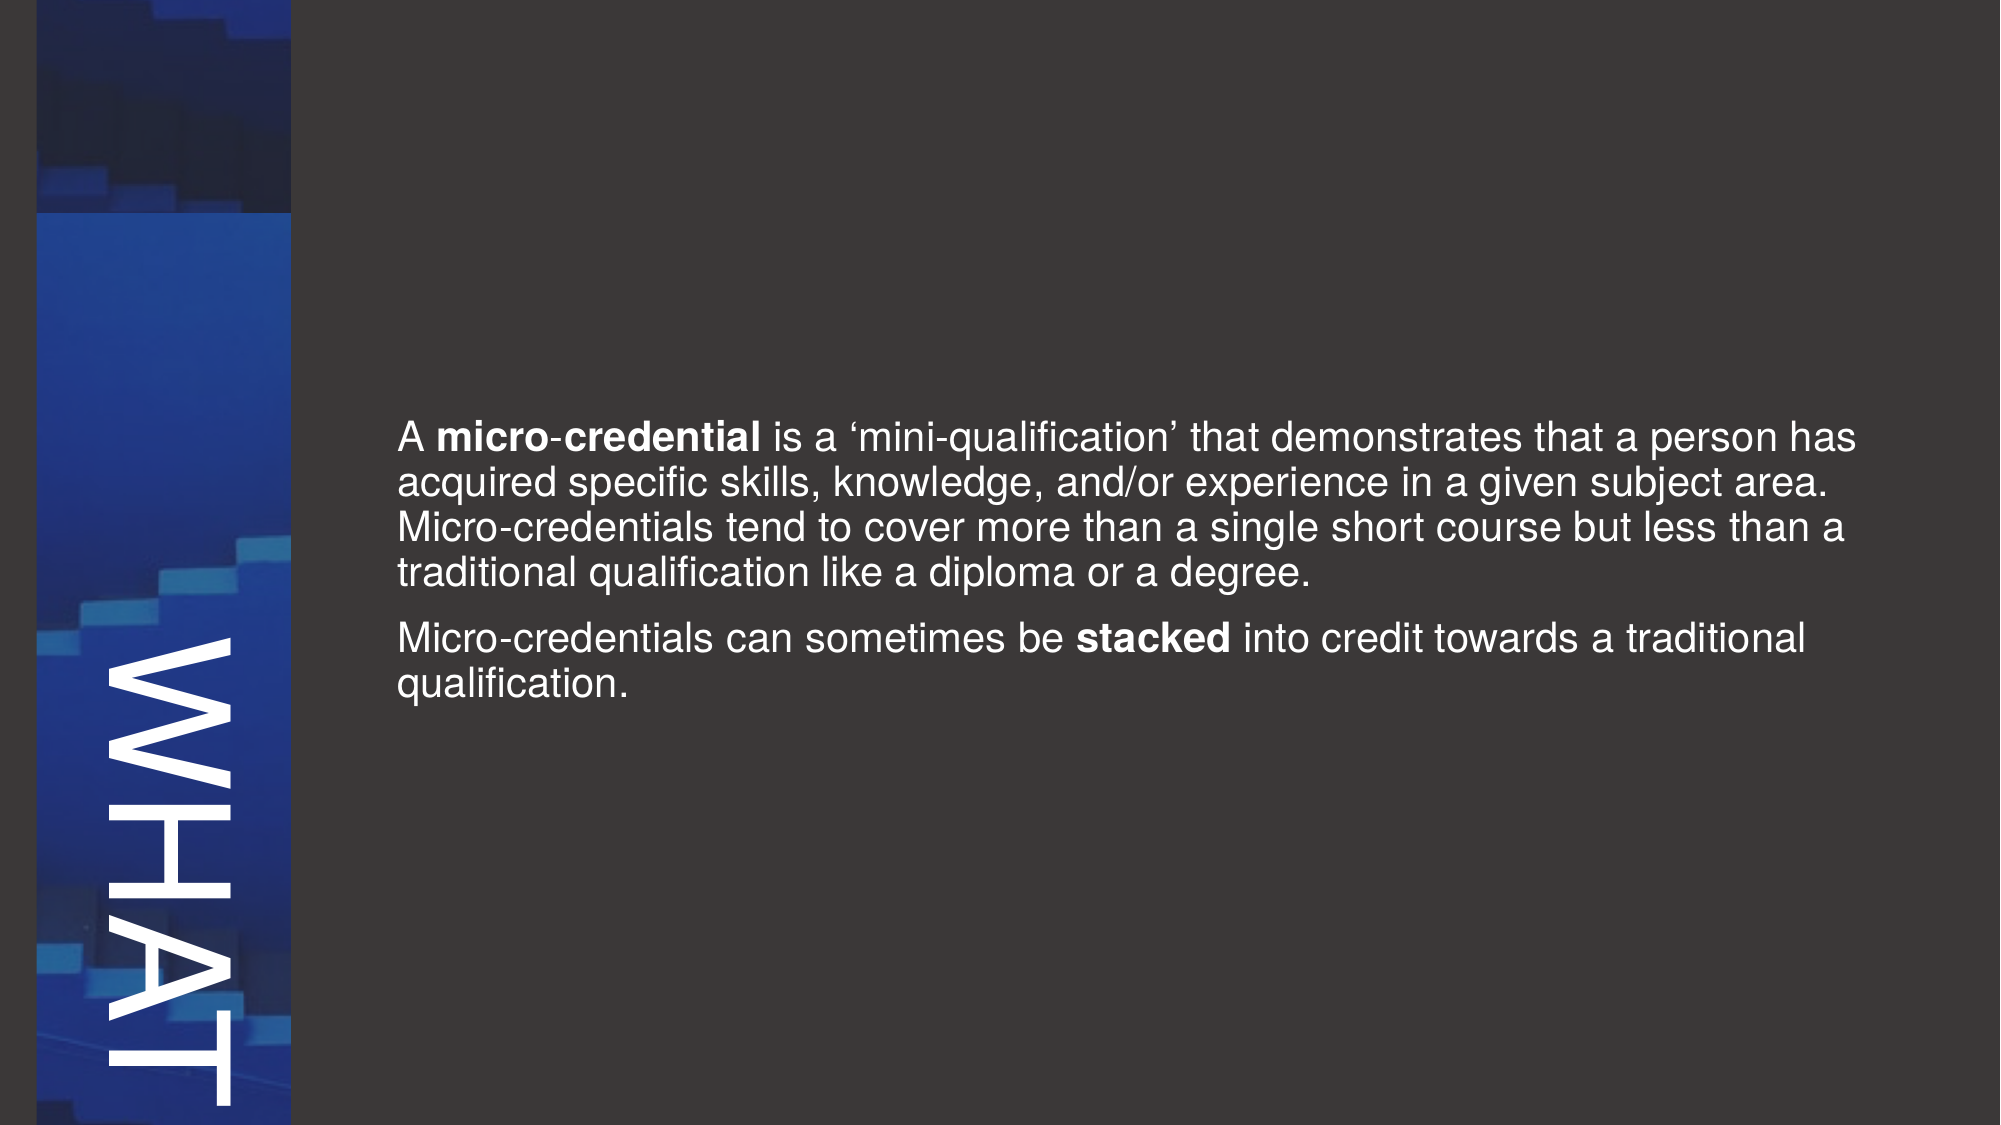

# WHAT
A micro-credential is a ‘mini-qualification’ that demonstrates that a person has acquired specific skills, knowledge, and/or experience in a given subject area. Micro-credentials tend to cover more than a single short course but less than a traditional qualification like a diploma or a degree.
Micro-credentials can sometimes be stacked into credit towards a traditional qualification.